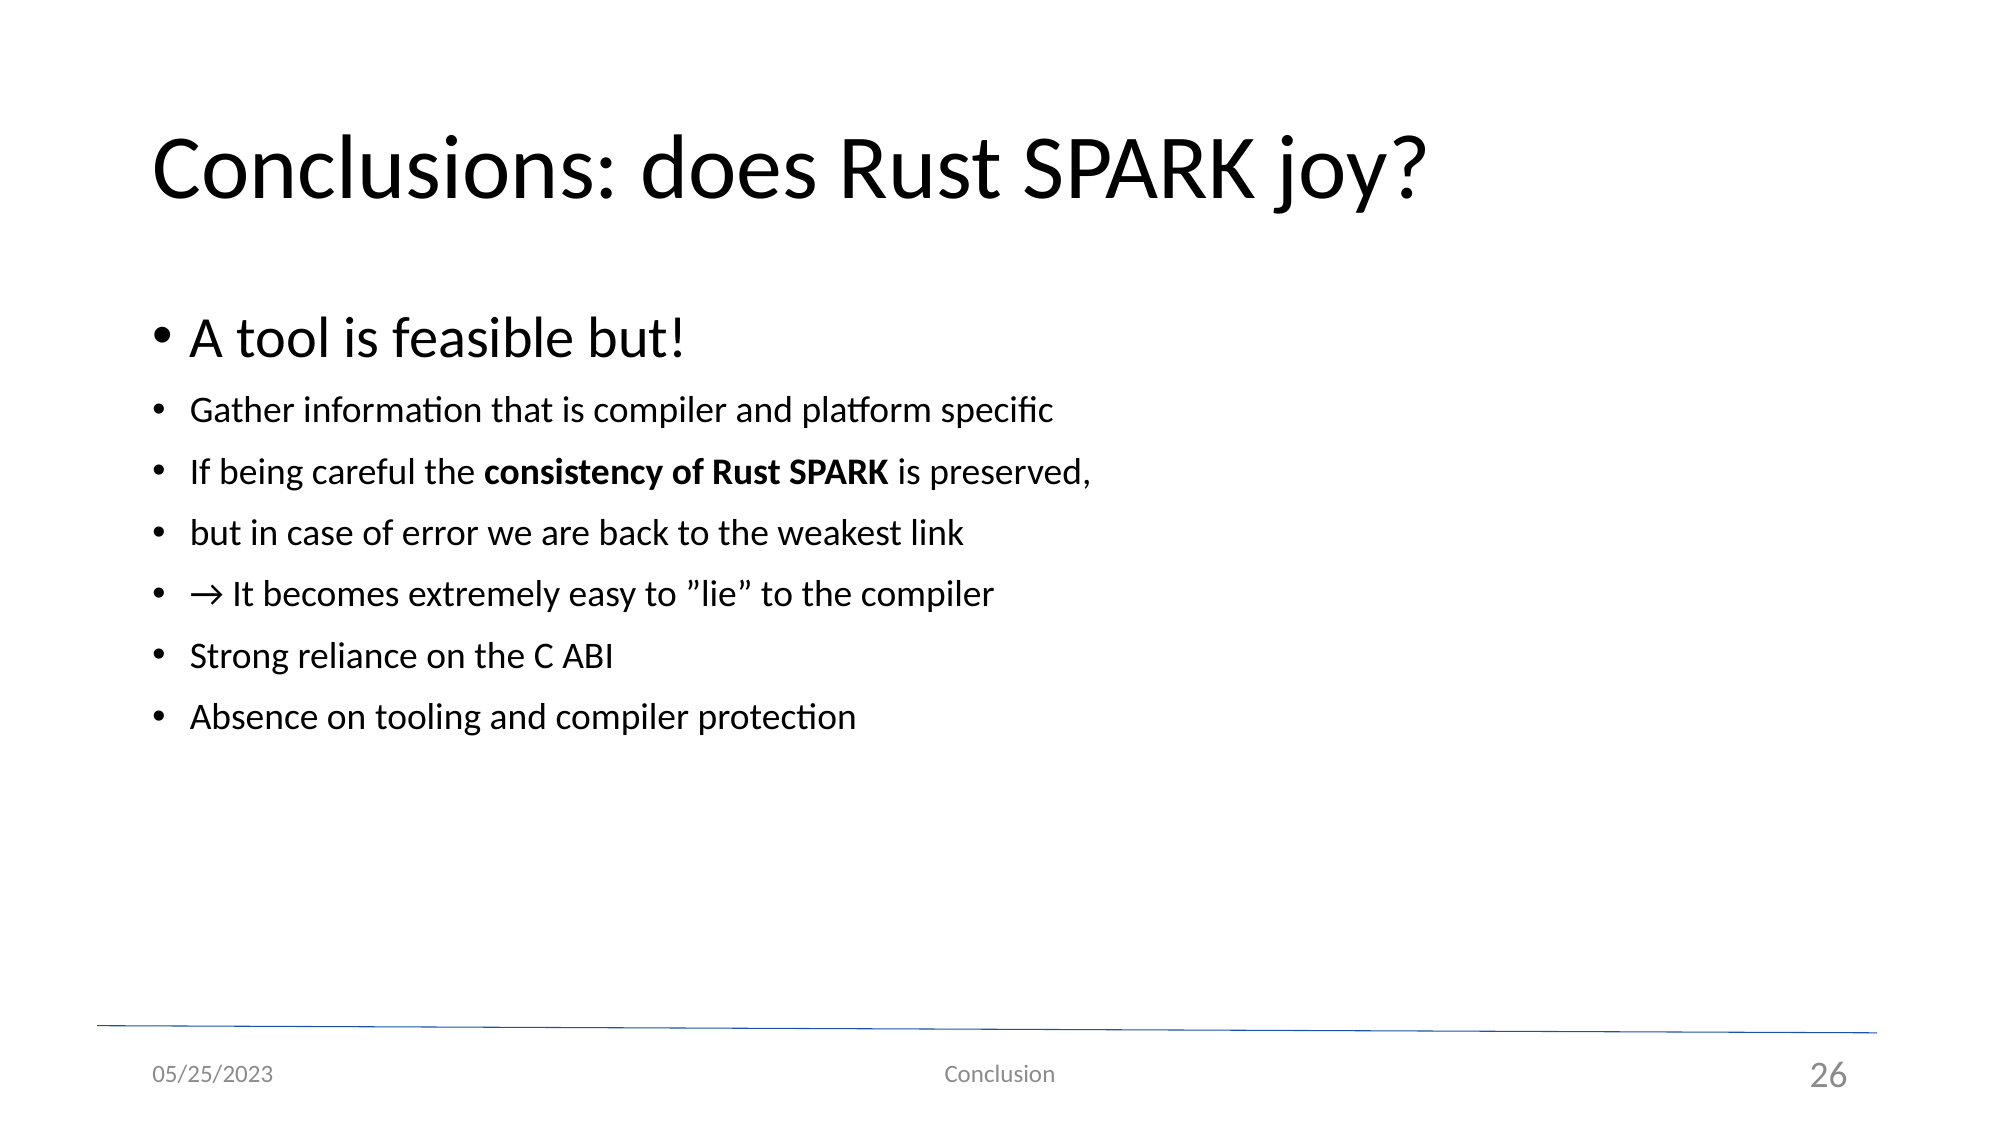

# Conclusions: does Rust SPARK joy?
A tool is feasible but!
Gather information that is compiler and platform specific
If being careful the consistency of Rust SPARK is preserved,
but in case of error we are back to the weakest link
→ It becomes extremely easy to ”lie” to the compiler
Strong reliance on the C ABI
Absence on tooling and compiler protection

05/25/2023

26
Conclusion